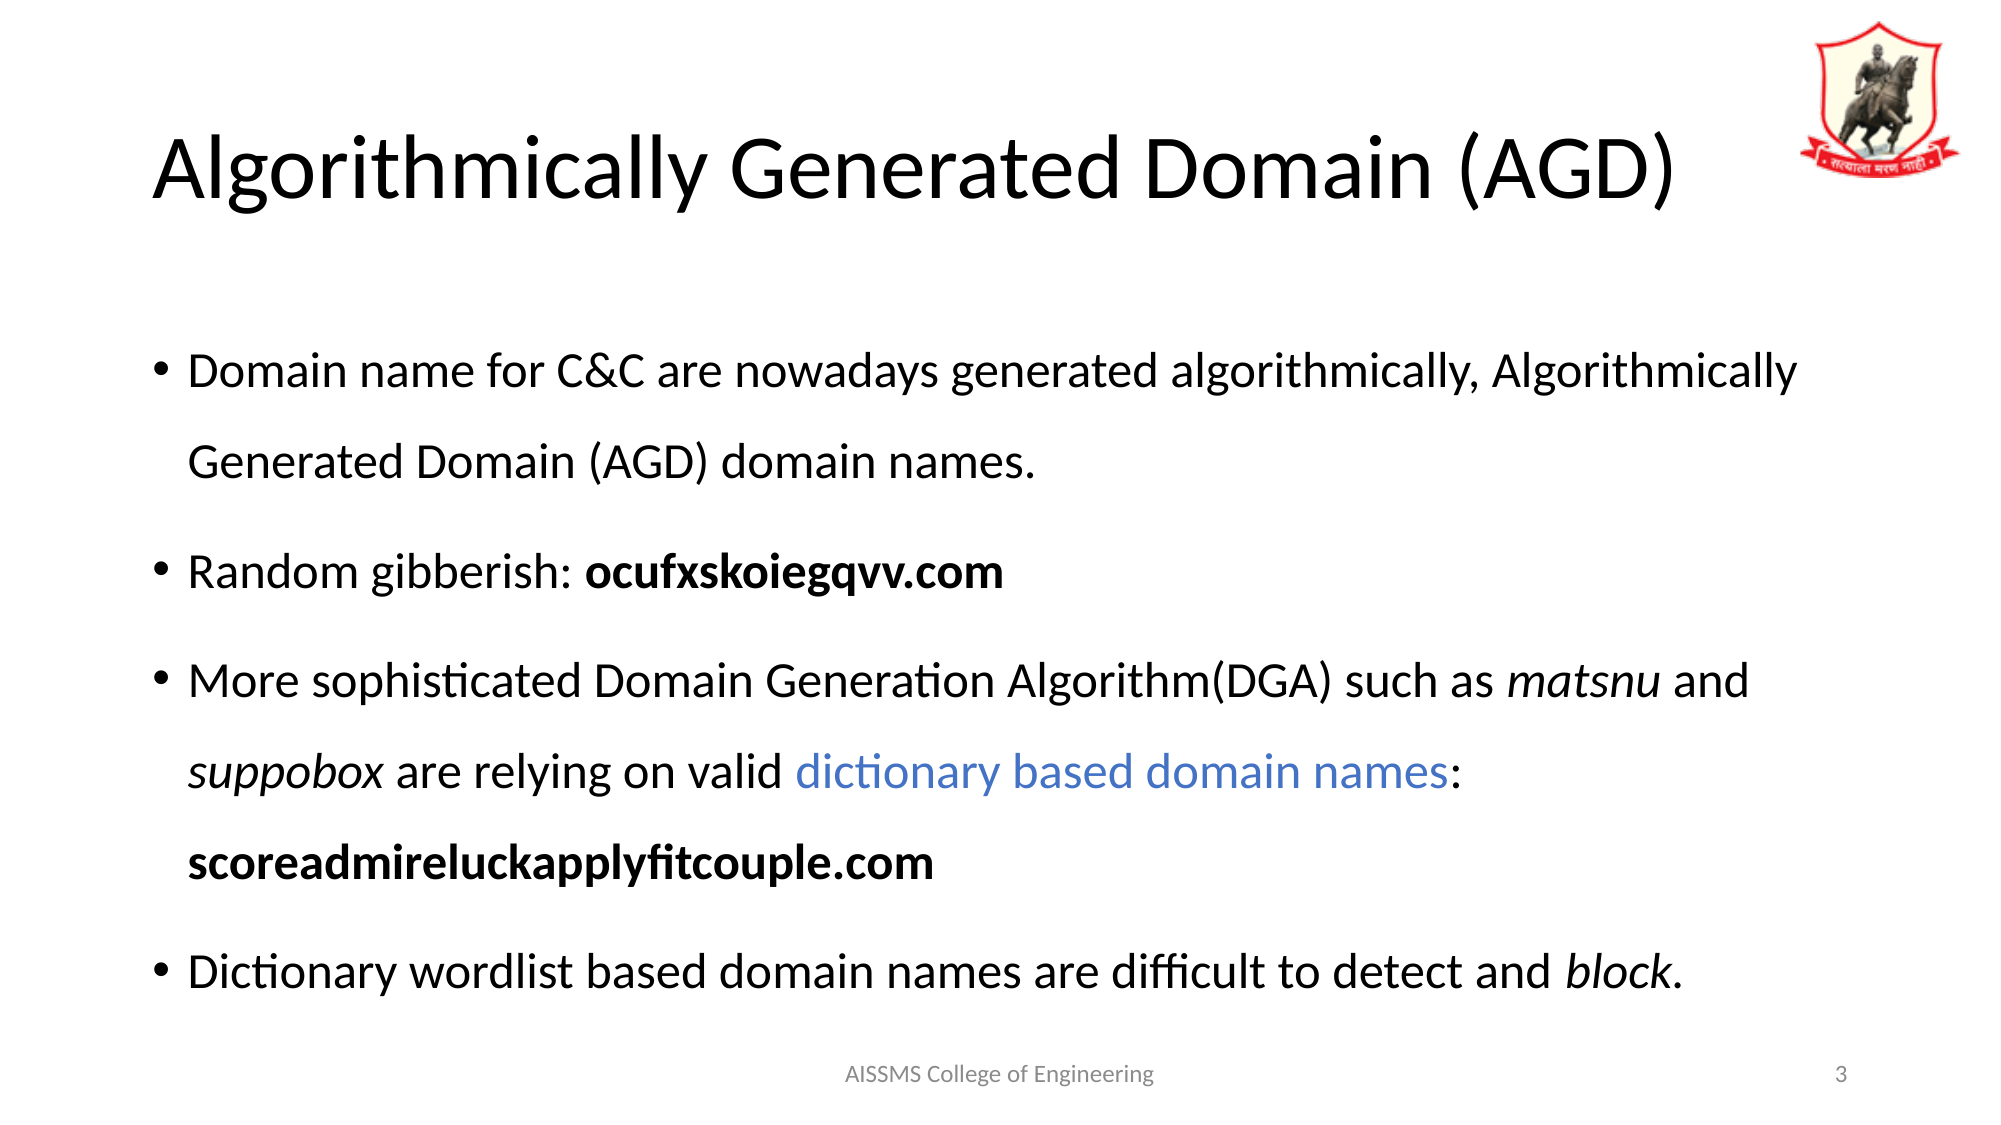

# Algorithmically Generated Domain (AGD)
Domain name for C&C are nowadays generated algorithmically, Algorithmically Generated Domain (AGD) domain names.
Random gibberish: ocufxskoiegqvv.com
More sophisticated Domain Generation Algorithm(DGA) such as matsnu and suppobox are relying on valid dictionary based domain names: scoreadmireluckapplyfitcouple.com
Dictionary wordlist based domain names are difficult to detect and block.
AISSMS College of Engineering
3